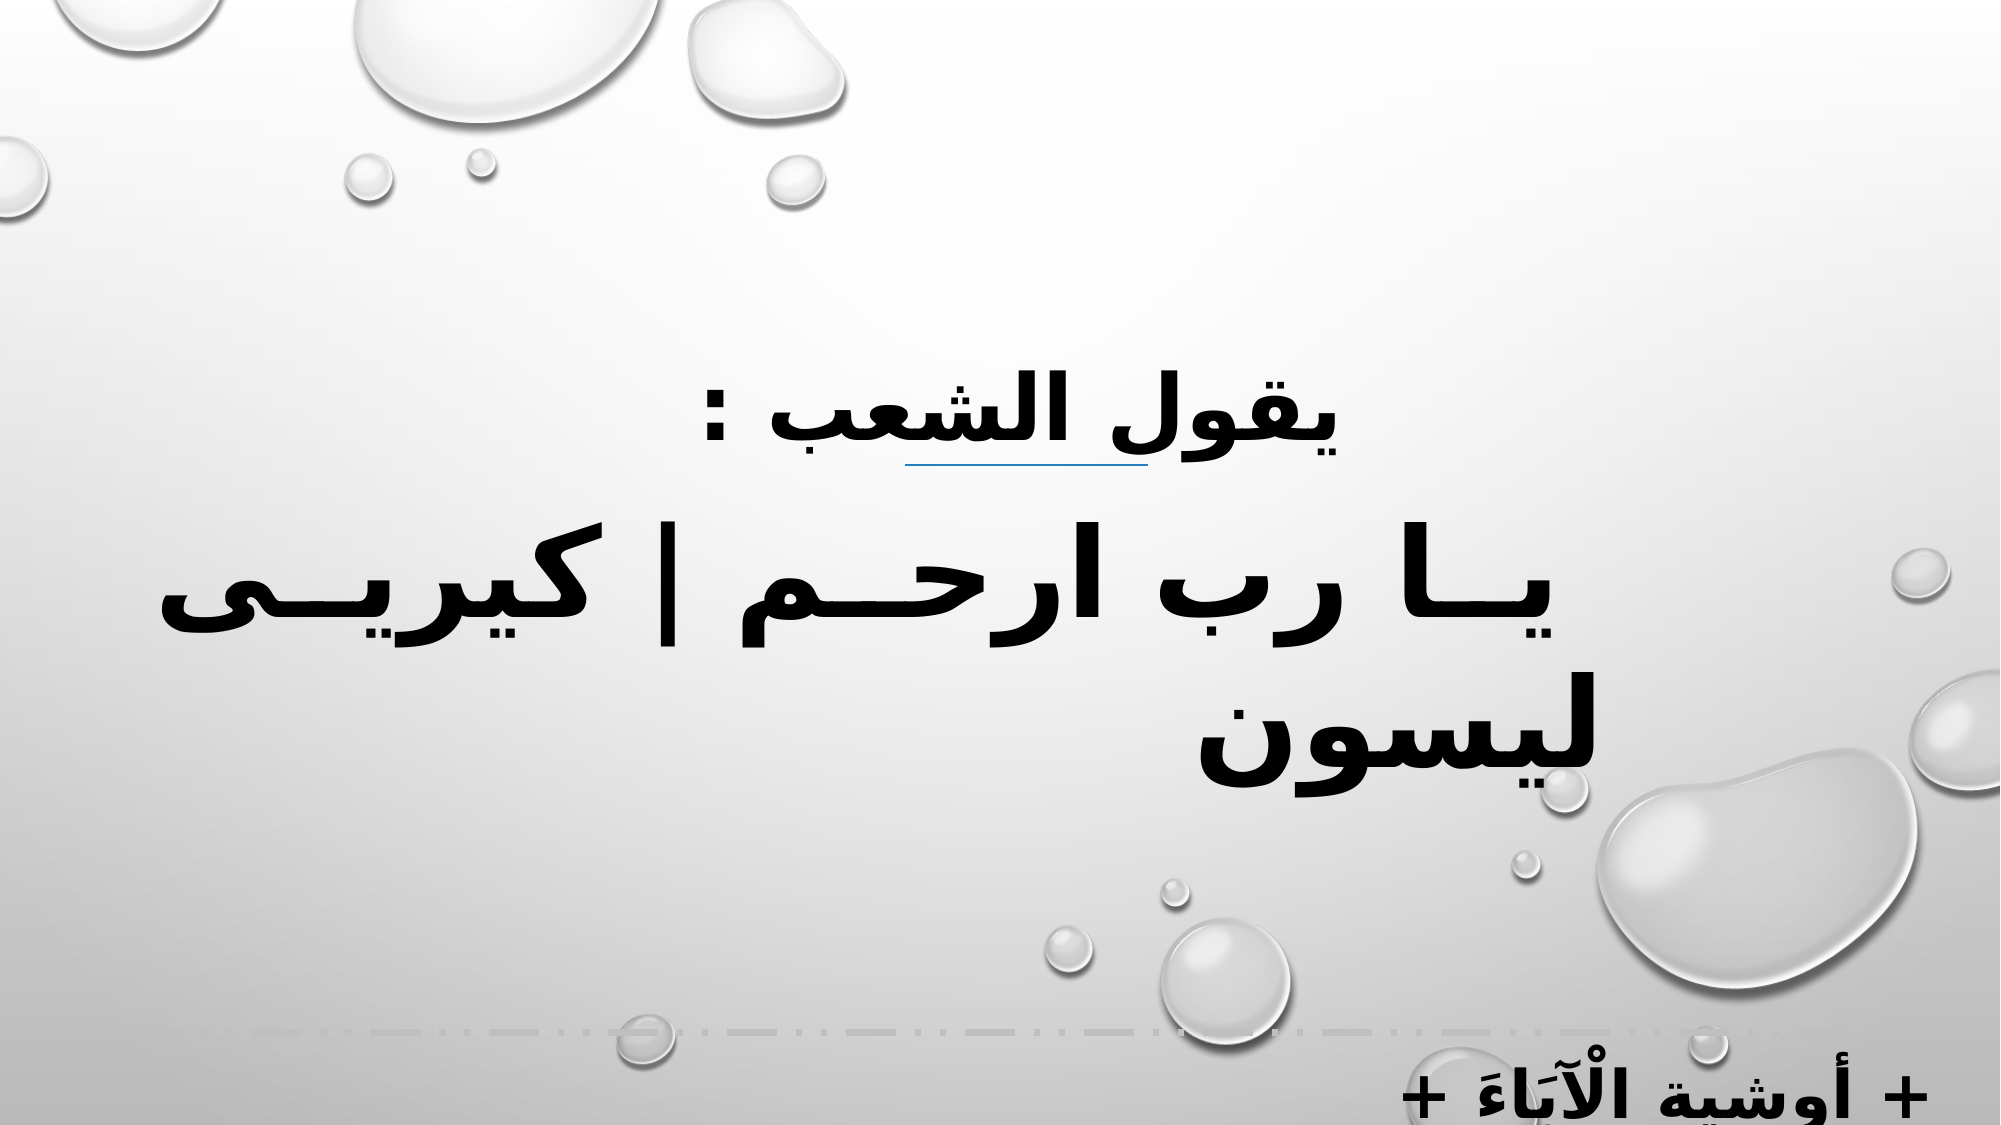

يقول الشعب :
 يا رب ارحم | كيريى ليسون
+ أوشية الْآبَاءَ +